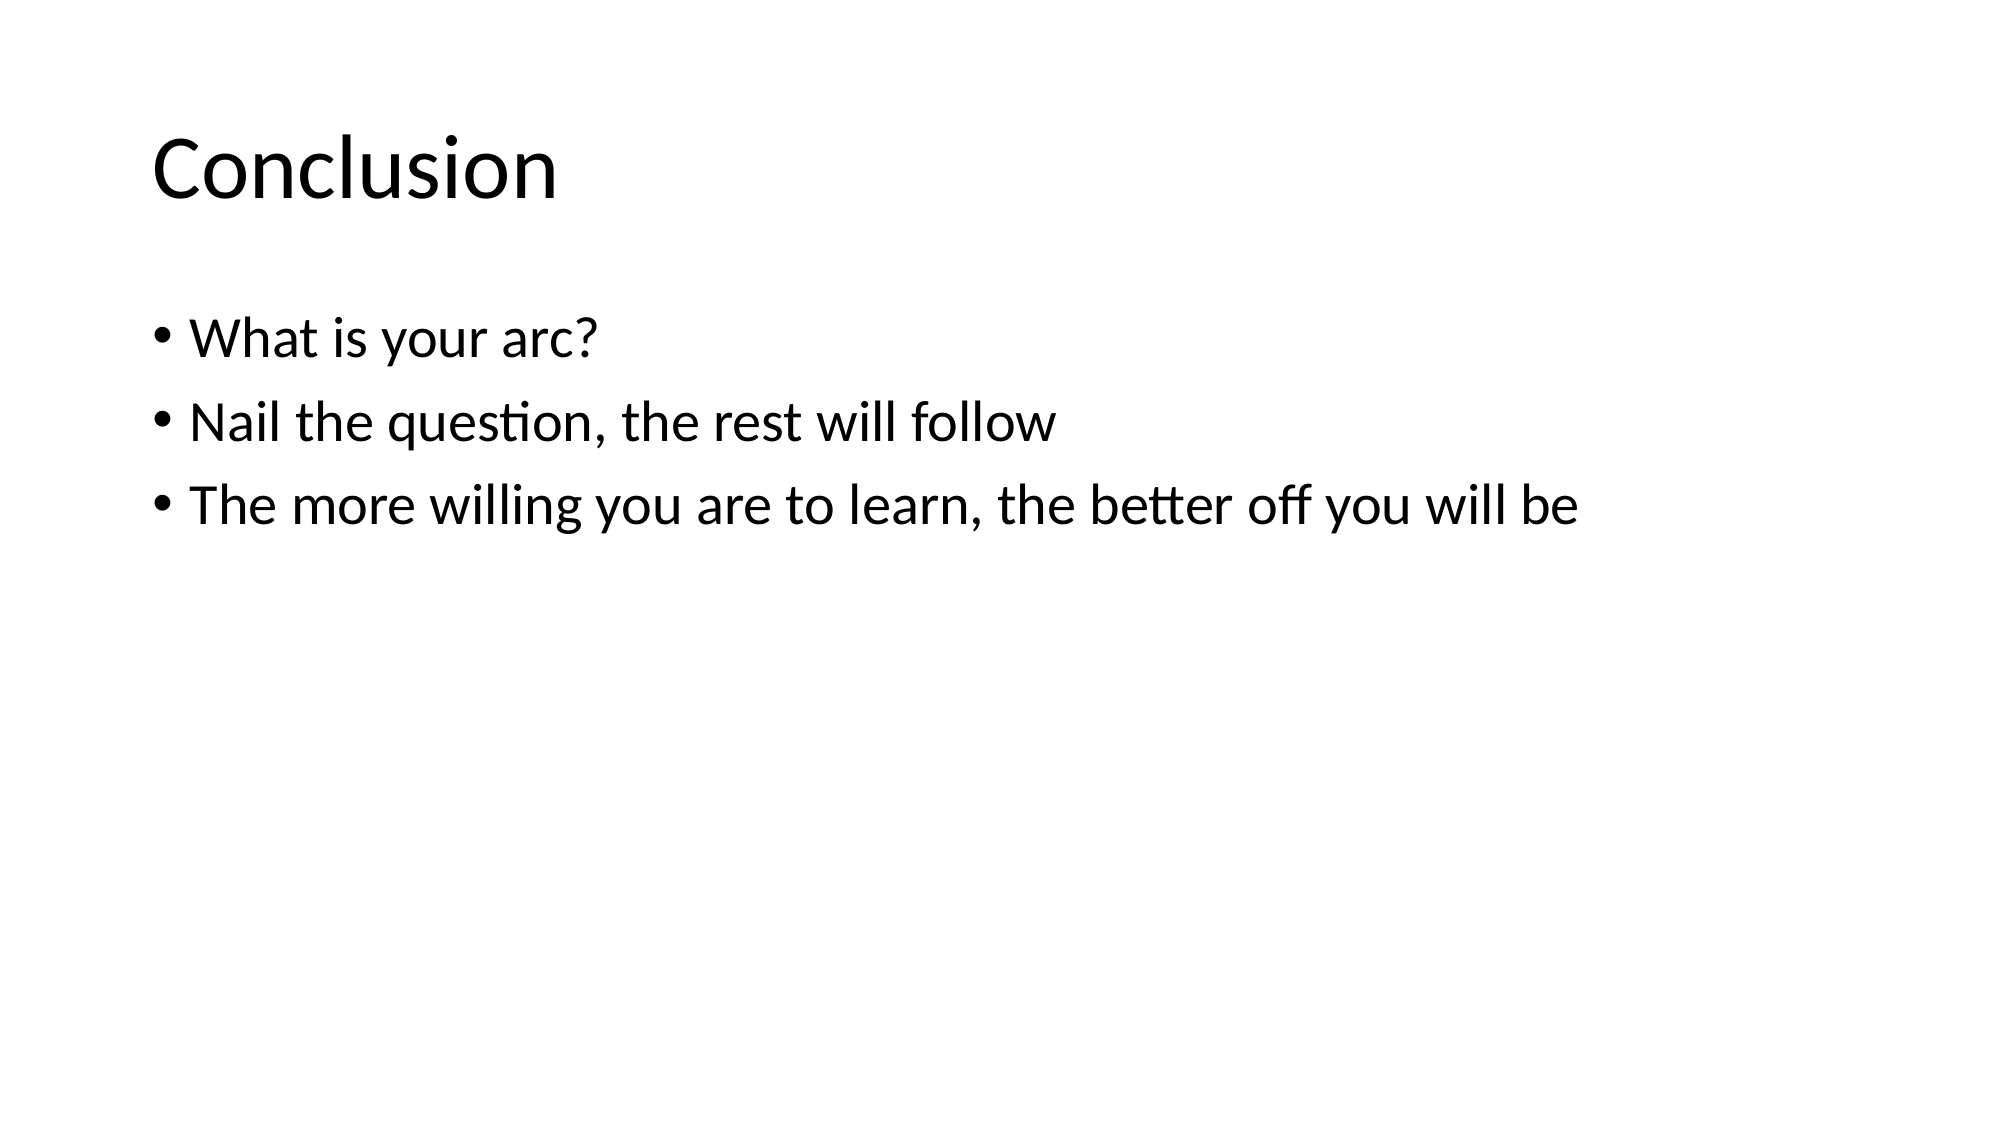

# Conclusion
What is your arc?
Nail the question, the rest will follow
The more willing you are to learn, the better off you will be